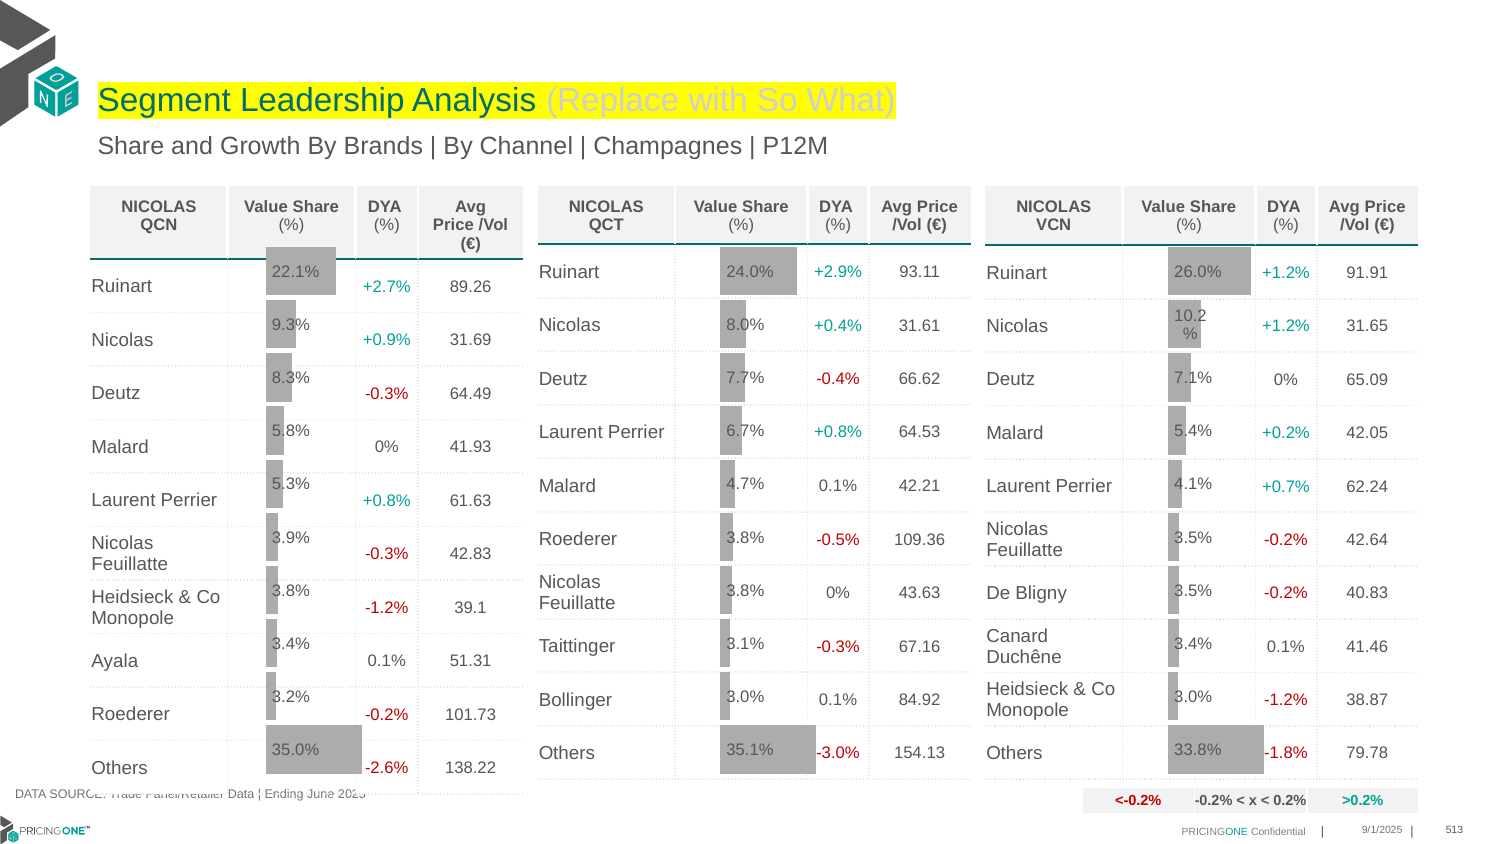

# Segment Leadership Analysis (Replace with So What)
Share and Growth By Brands | By Channel | Champagnes | P12M
| NICOLAS QCT | Value Share (%) | DYA (%) | Avg Price /Vol (€) |
| --- | --- | --- | --- |
| Ruinart |  | +2.9% | 93.11 |
| Nicolas |  | +0.4% | 31.61 |
| Deutz |  | -0.4% | 66.62 |
| Laurent Perrier |  | +0.8% | 64.53 |
| Malard |  | 0.1% | 42.21 |
| Roederer |  | -0.5% | 109.36 |
| Nicolas Feuillatte |  | 0% | 43.63 |
| Taittinger |  | -0.3% | 67.16 |
| Bollinger |  | 0.1% | 84.92 |
| Others |  | -3.0% | 154.13 |
| NICOLAS QCN | Value Share (%) | DYA (%) | Avg Price /Vol (€) |
| --- | --- | --- | --- |
| Ruinart |  | +2.7% | 89.26 |
| Nicolas |  | +0.9% | 31.69 |
| Deutz |  | -0.3% | 64.49 |
| Malard |  | 0% | 41.93 |
| Laurent Perrier |  | +0.8% | 61.63 |
| Nicolas Feuillatte |  | -0.3% | 42.83 |
| Heidsieck & Co Monopole |  | -1.2% | 39.1 |
| Ayala |  | 0.1% | 51.31 |
| Roederer |  | -0.2% | 101.73 |
| Others |  | -2.6% | 138.22 |
| NICOLAS VCN | Value Share (%) | DYA (%) | Avg Price /Vol (€) |
| --- | --- | --- | --- |
| Ruinart |  | +1.2% | 91.91 |
| Nicolas |  | +1.2% | 31.65 |
| Deutz |  | 0% | 65.09 |
| Malard |  | +0.2% | 42.05 |
| Laurent Perrier |  | +0.7% | 62.24 |
| Nicolas Feuillatte |  | -0.2% | 42.64 |
| De Bligny |  | -0.2% | 40.83 |
| Canard Duchêne |  | 0.1% | 41.46 |
| Heidsieck & Co Monopole |  | -1.2% | 38.87 |
| Others |  | -1.8% | 79.78 |

### Chart

| Category | Champagnes | NICOLAS QCN |
|---|---|
|  | 0.22074107765693302 |

### Chart

| Category | Champagnes | NICOLAS QCT |
|---|---|
|  | 0.24047096681946653 |

### Chart

| Category | Champagnes | NICOLAS VCN |
|---|---|
|  | 0.2601143602052126 |
DATA SOURCE: Trade Panel/Retailer Data | Ending June 2025
| <-0.2% | -0.2% < x < 0.2% | >0.2% |
| --- | --- | --- |

9/1/2025
513